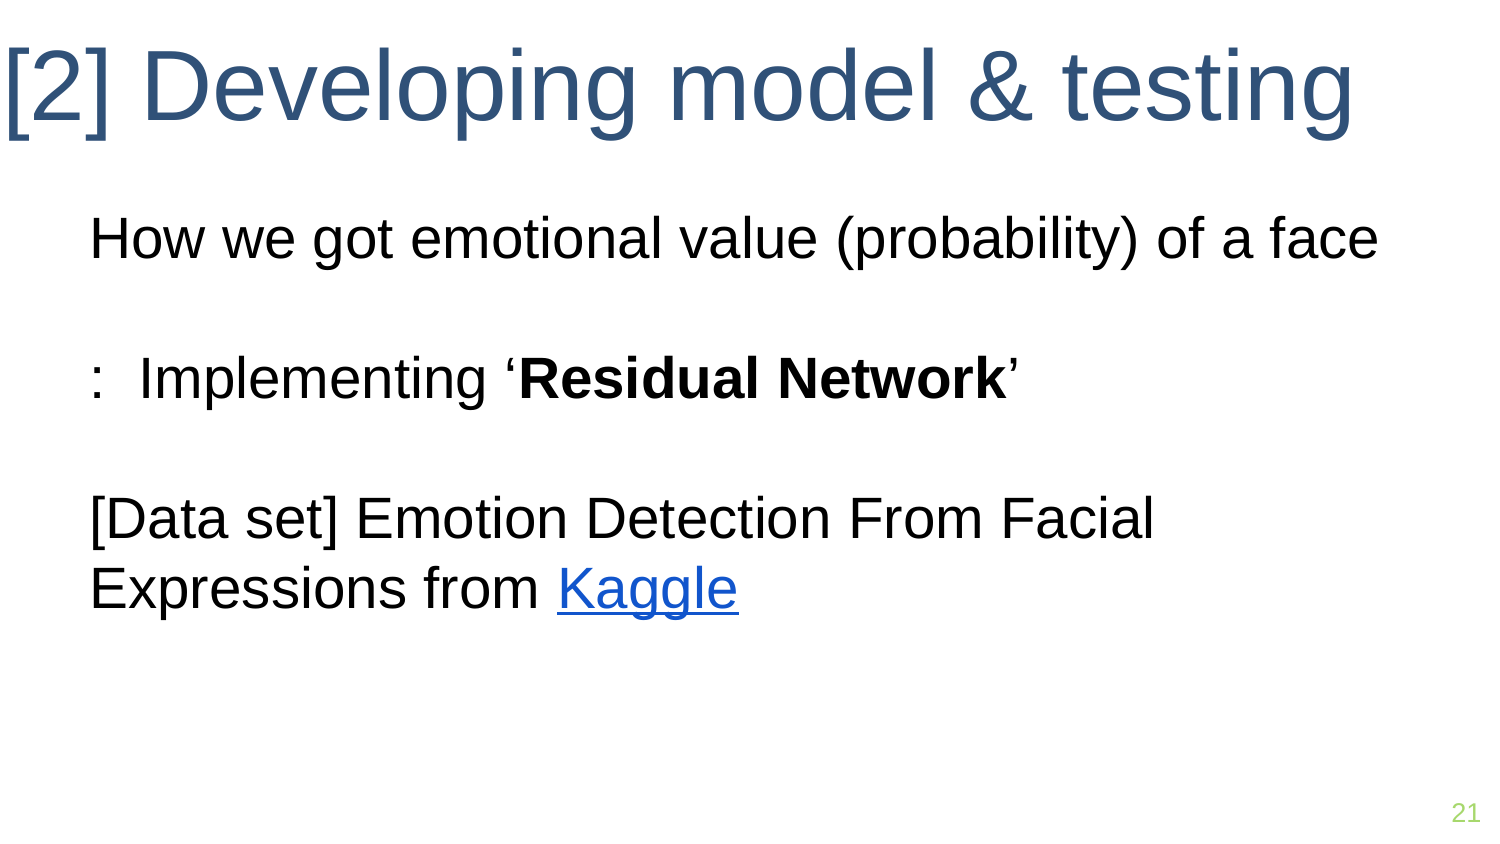

[2] Developing model & testing
How we got emotional value (probability) of a face

:  Implementing ‘Residual Network’

[Data set] Emotion Detection From Facial Expressions from Kaggle
21